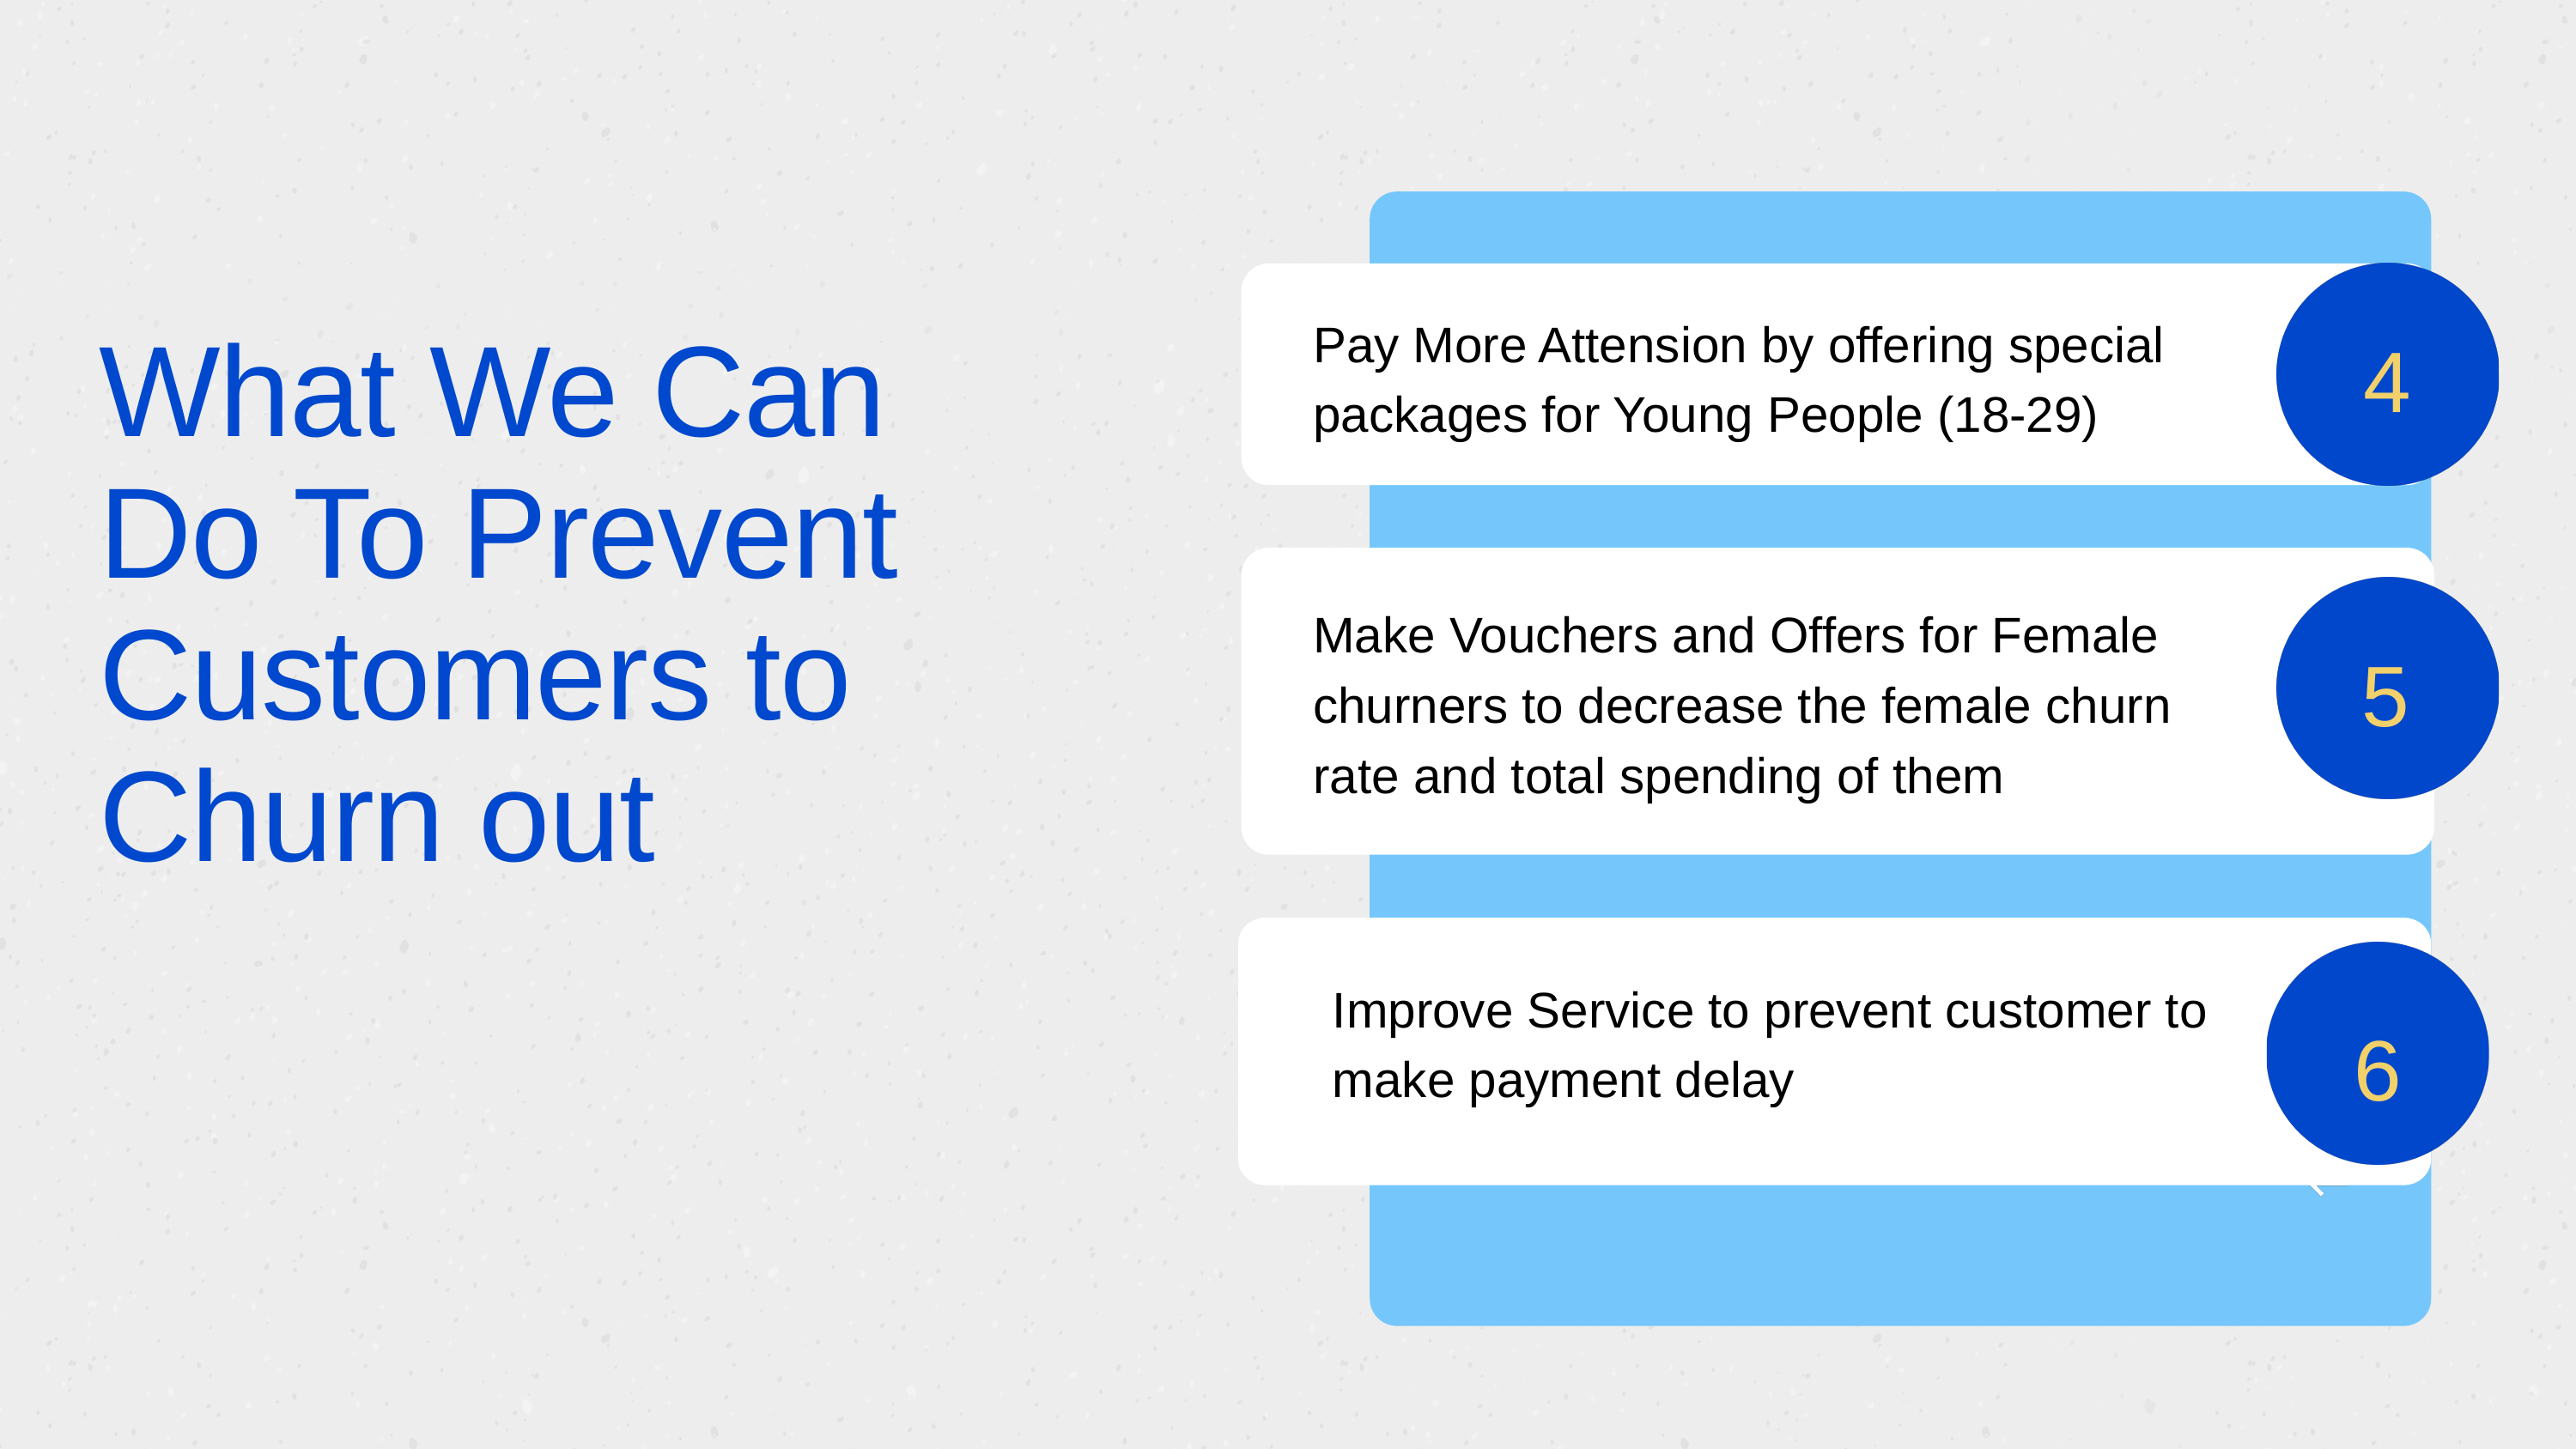

Pay More Attension by offering special packages for Young People (18-29)
4
What We Can Do To Prevent Customers to Churn out

Make Vouchers and Offers for Female churners to decrease the female churn rate and total spending of them
5

Improve Service to prevent customer to make payment delay
6